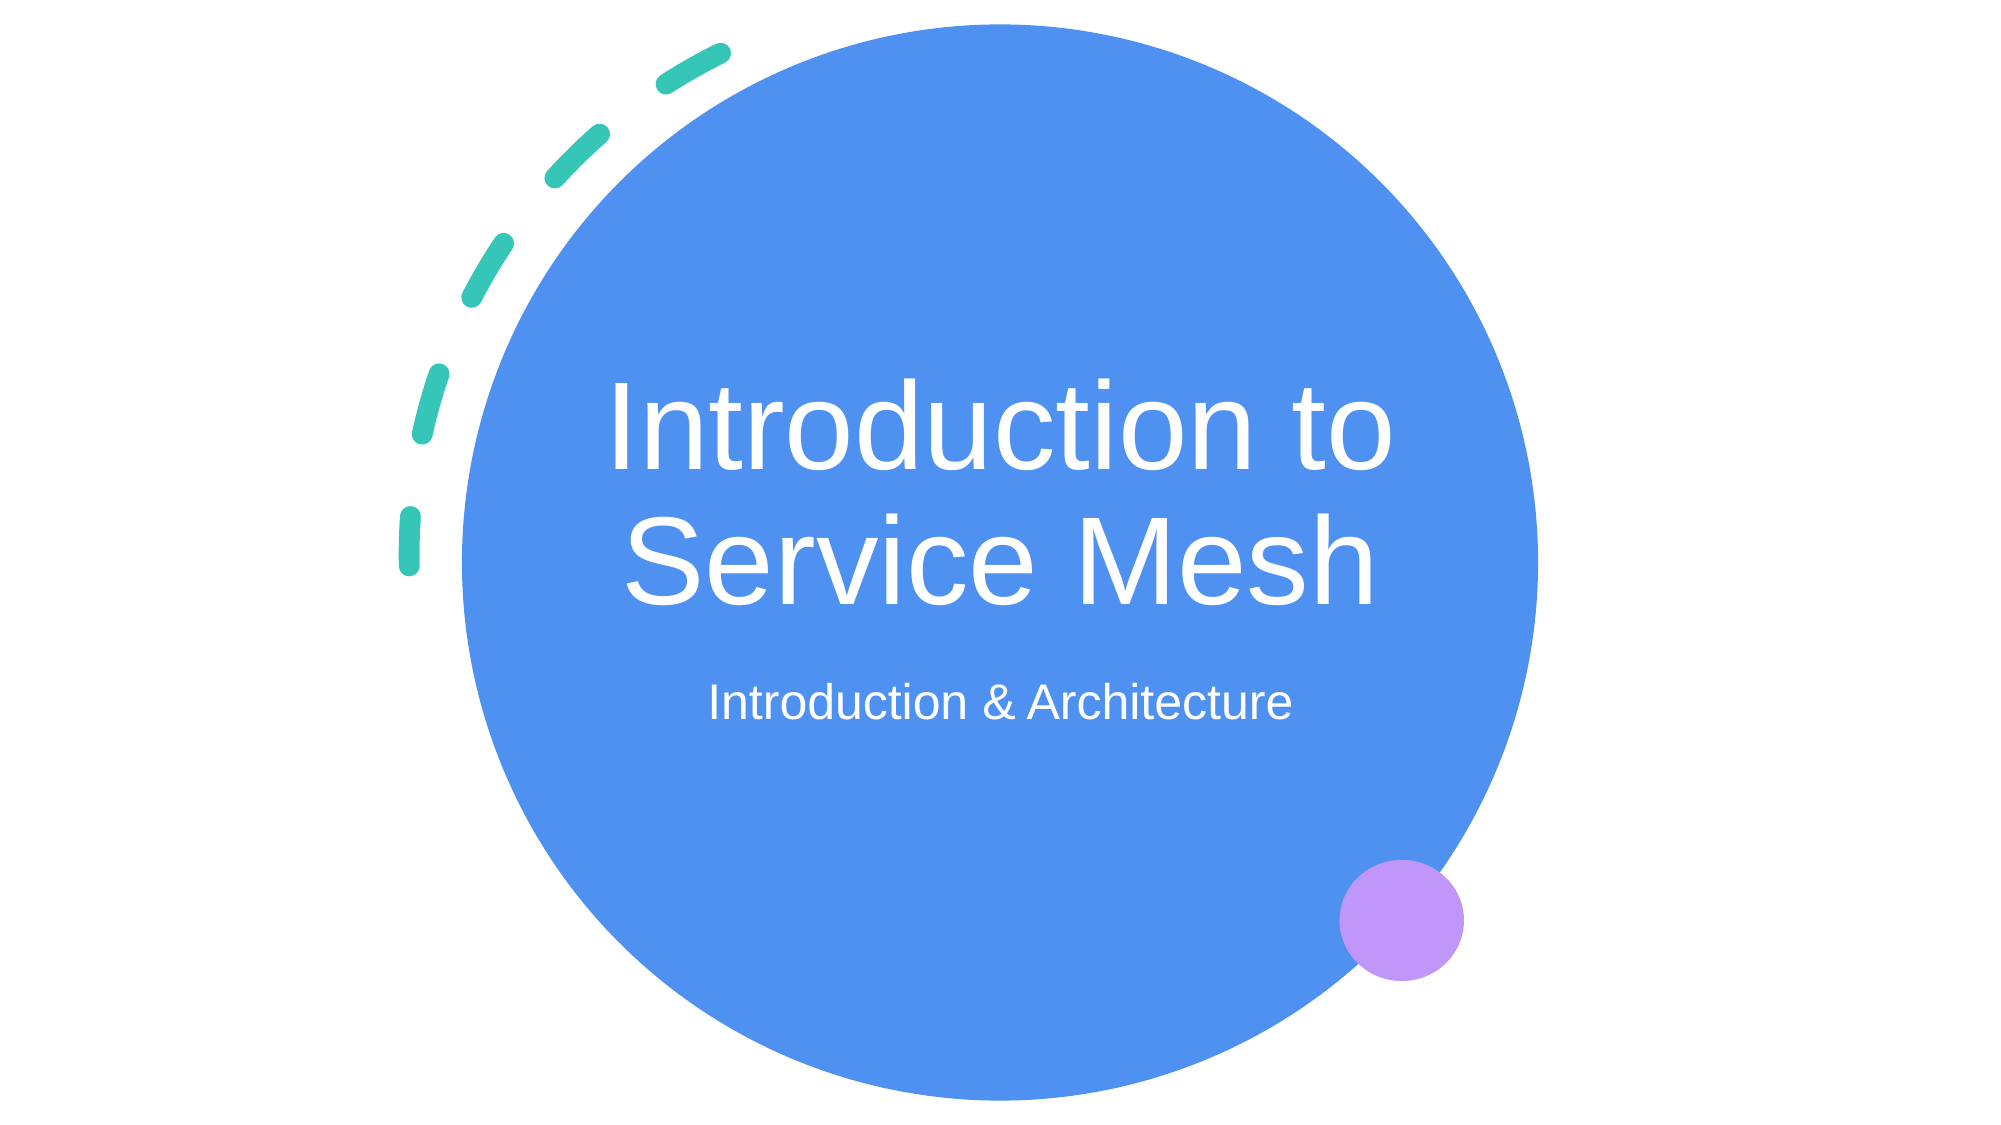

# Introduction to Service Mesh
Introduction & Architecture